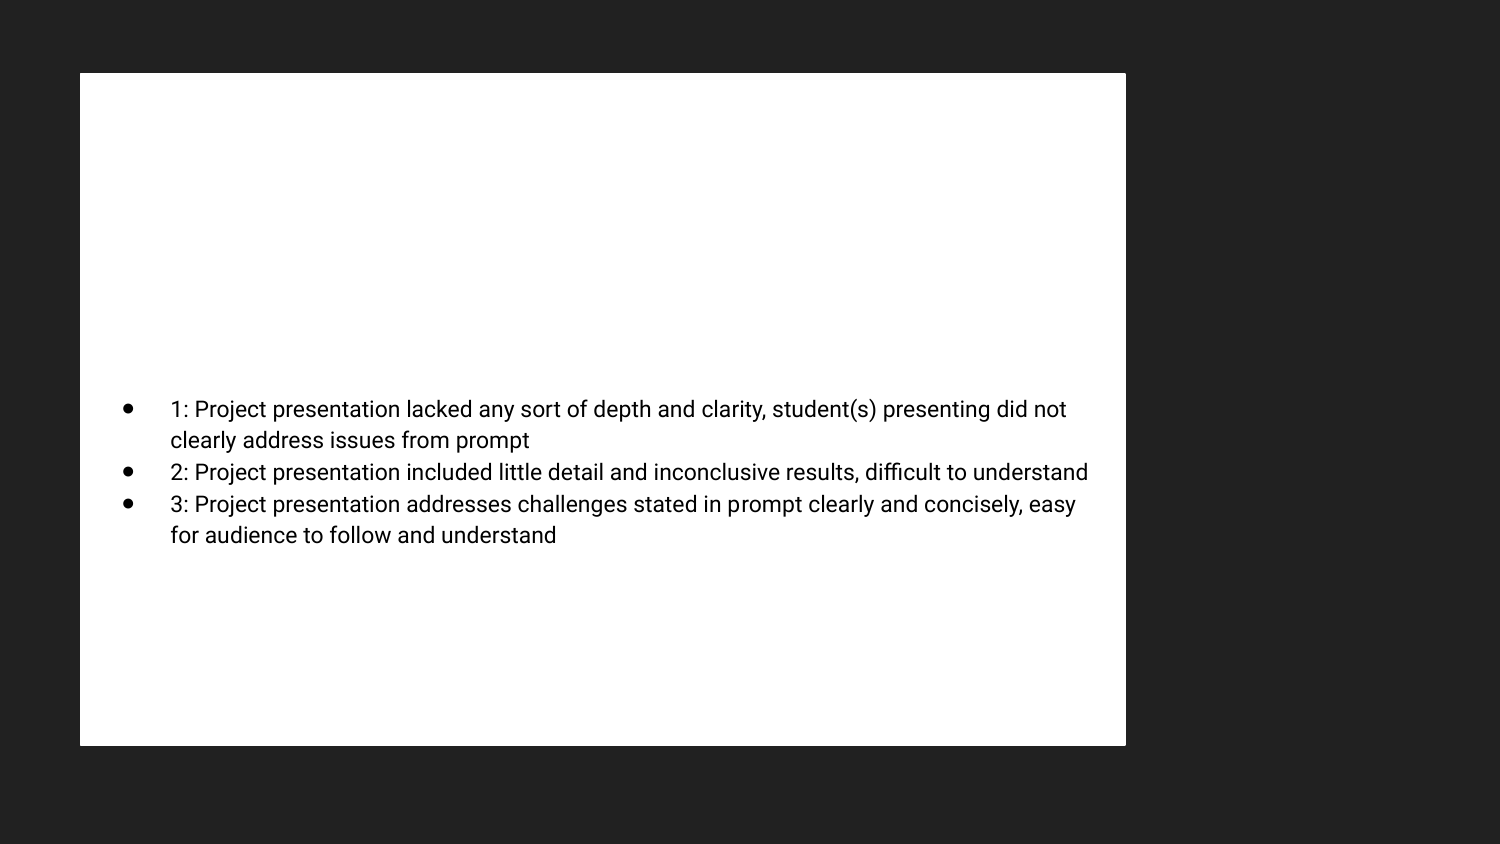

# DEMO (?)
1: Project presentation lacked any sort of depth and clarity, student(s) presenting did not clearly address issues from prompt
2: Project presentation included little detail and inconclusive results, difficult to understand
3: Project presentation addresses challenges stated in prompt clearly and concisely, easy for audience to follow and understand